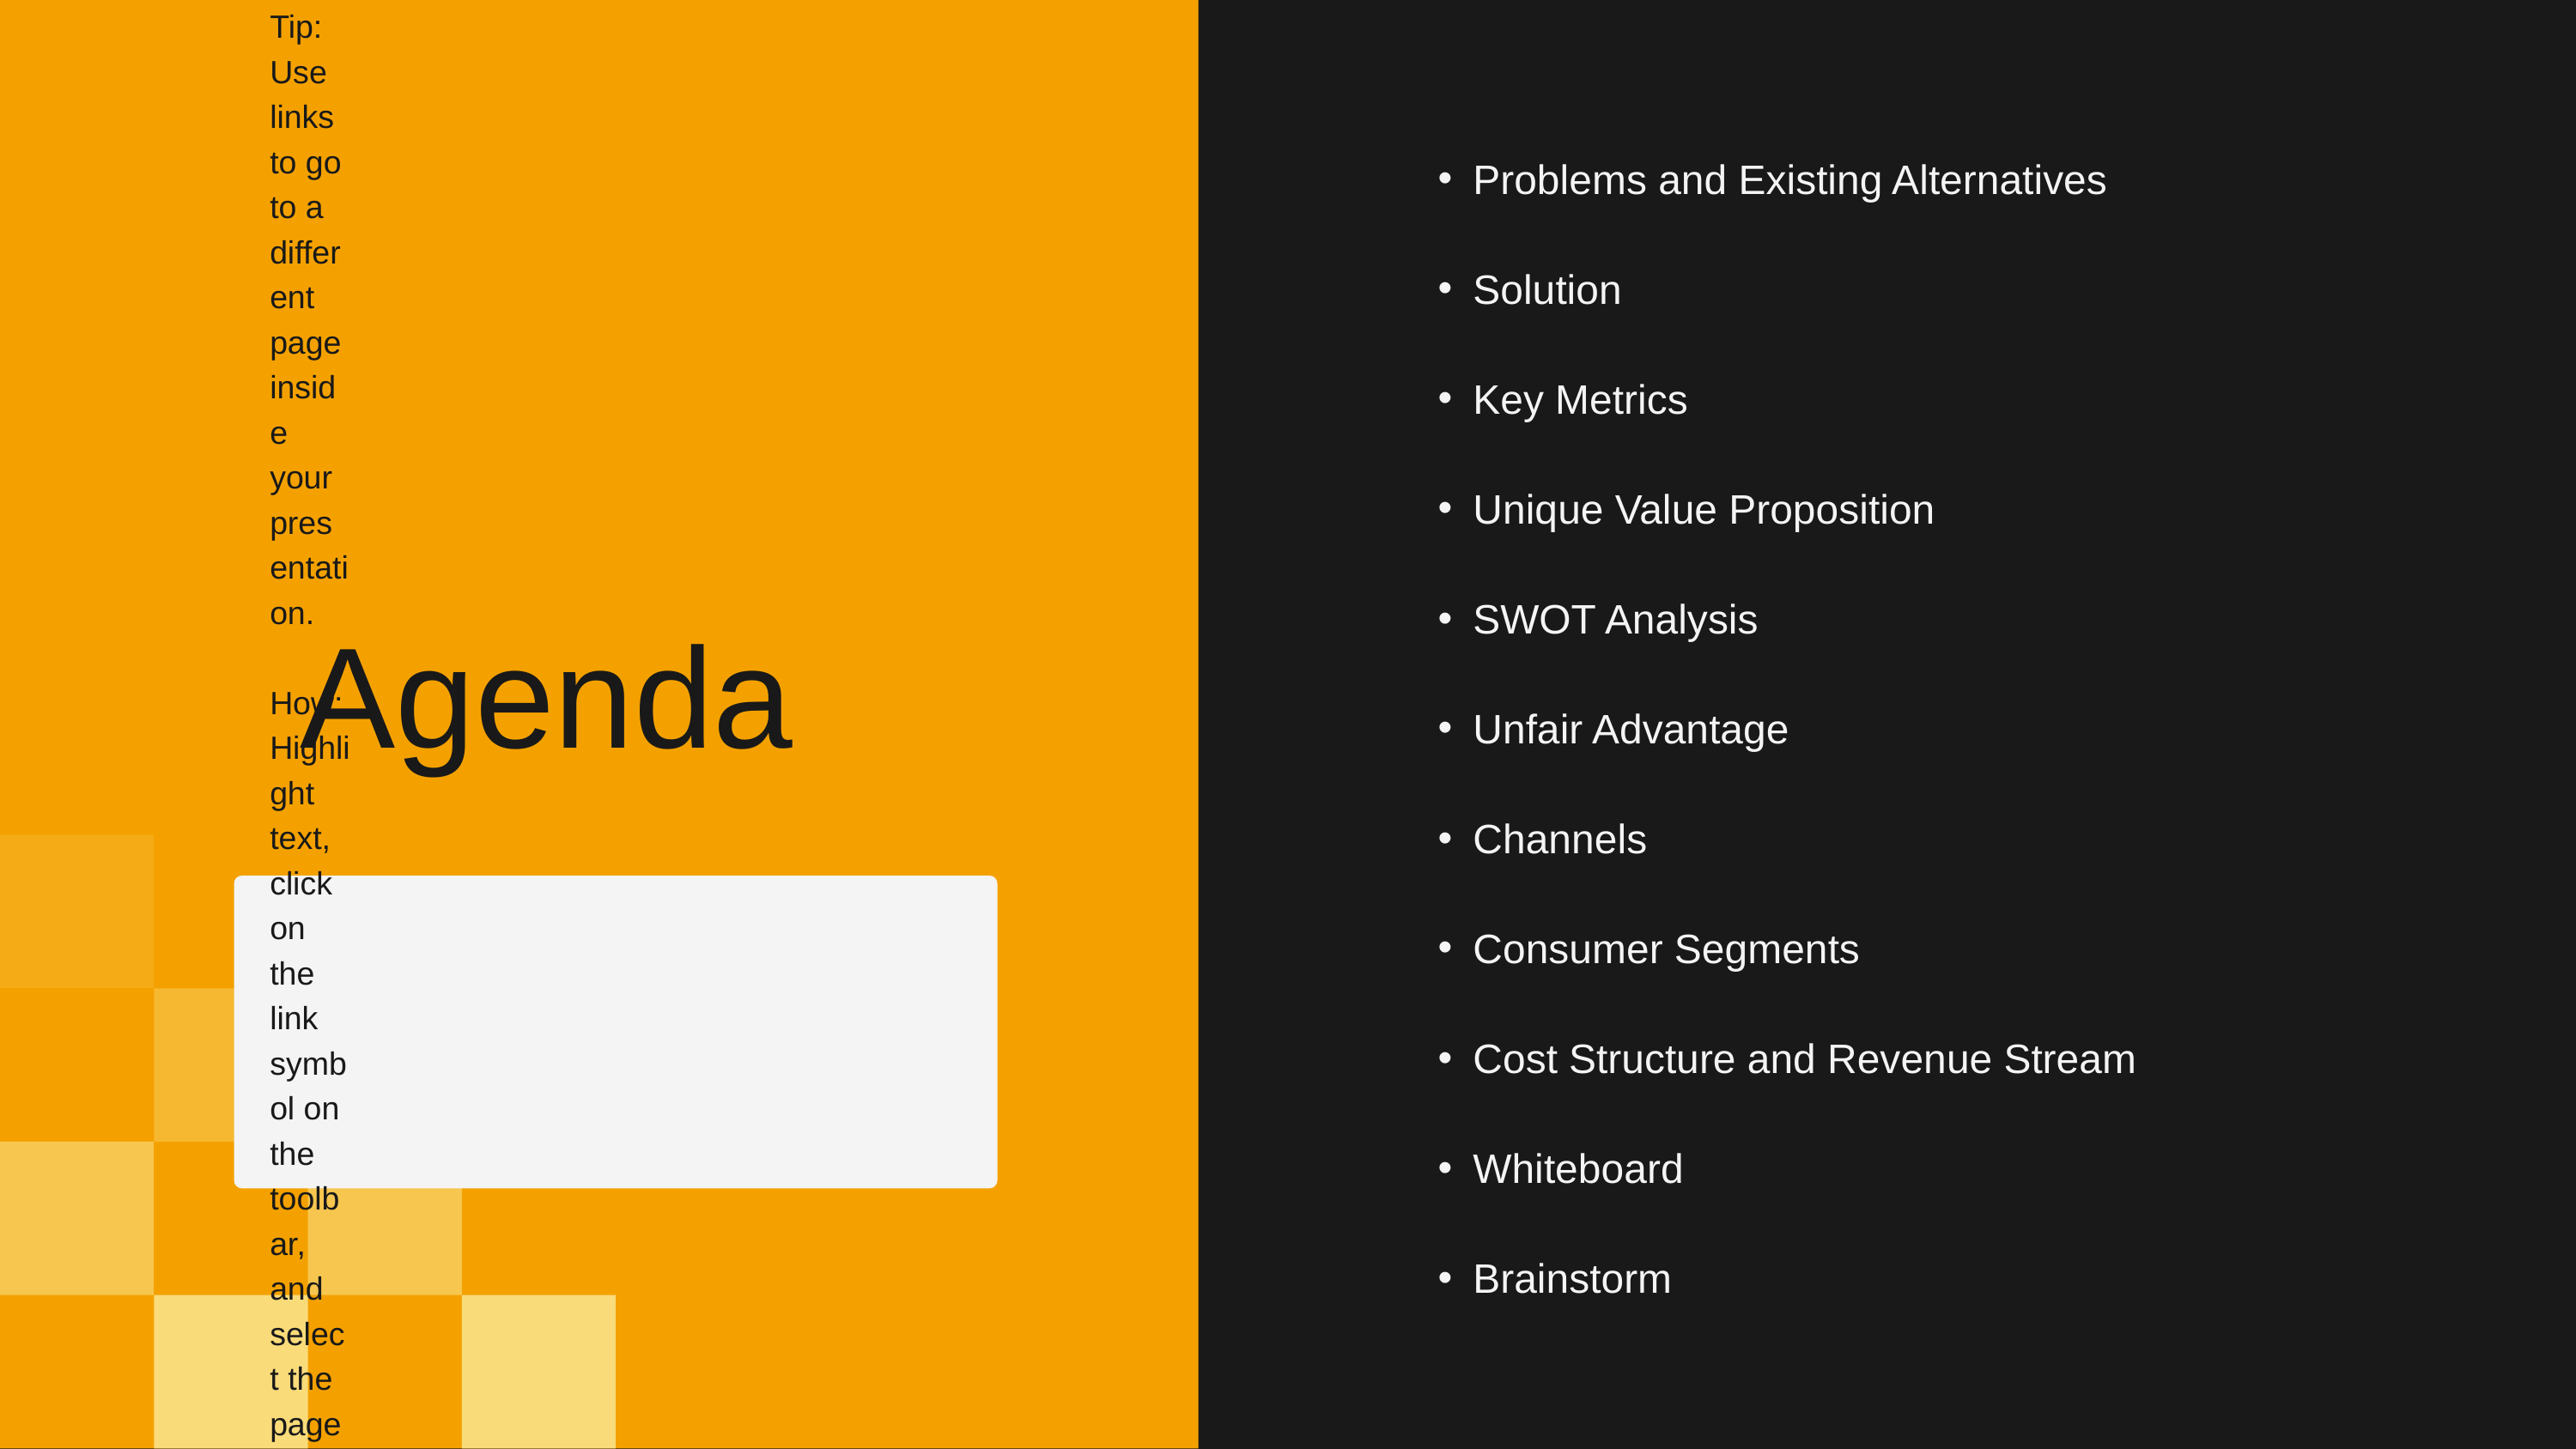

Problems and Existing Alternatives
Solution
Key Metrics
Unique Value Proposition
SWOT Analysis
Agenda
Unfair Advantage
Channels

Tip: Use links to go to a different page inside your presentation.

How: Highlight text, click on the link symbol on the toolbar, and select the page in your presentation  you want to connect.
Consumer Segments

Cost Structure and Revenue Stream
Whiteboard

Brainstorm